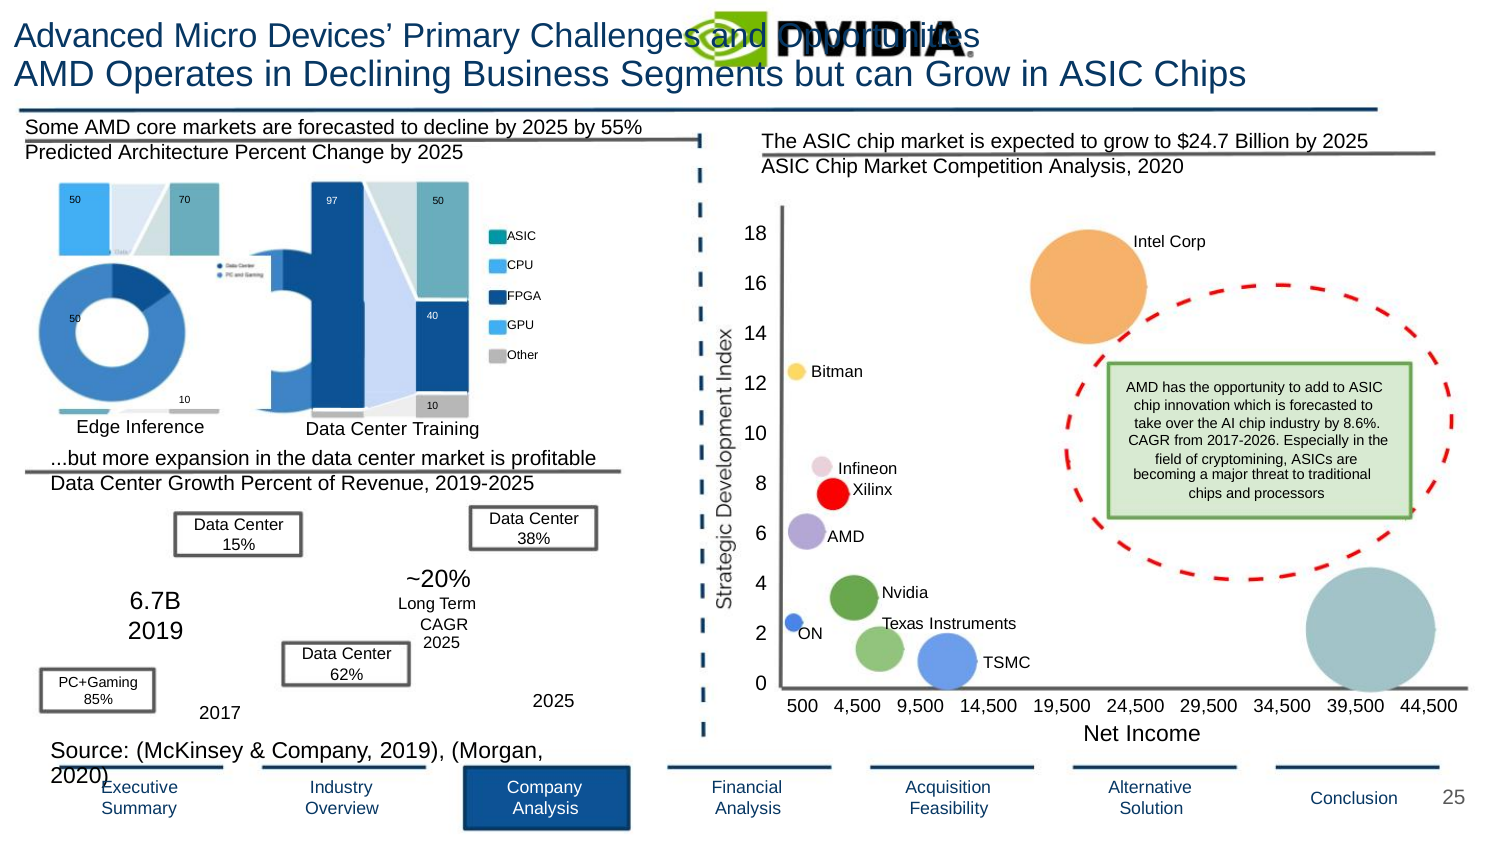

Advanced Micro Devices’ Primary Challenges and Opportunities
AMD Operates in Declining Business Segments but can Grow in ASIC Chips
Some AMD core markets are forecasted to decline by 2025 by 55%
Predicted Architecture Percent Change by 2025
The ASIC chip market is expected to grow to $24.7 Billion by 2025
ASIC Chip Market Competition Analysis, 2020
50
70
97
50
18
ASIC
CPU
Intel Corp
16
14
12
10
8
FPGA
GPU
Other
40
50
20
10
Bitman
AMD has the opportunity to add to ASIC
chip innovation which is forecasted to
take over the AI chip industry by 8.6%.
CAGR from 2017-2026. Especially in the
ﬁeld of cryptomining, ASICs are
10
Edge Inference
Data Center Training
...but more expansion in the data center market is proﬁtable
Data Center Growth Percent of Revenue, 2019-2025
Infineon
Xilinx
becoming a major threat to traditional
chips and processors
Data Center
Data Center
15%
6
AMD
38%
~20%
Long Term
CAGR
4
6.7B
2019
Nvidia
Texas Instruments
2
ON
2025
Data Center
62%
TSMC
0
PC+Gaming
85%
2025
500 4,500 9,500 14,500 19,500 24,500 29,500 34,500 39,500 44,500
2017
Net Income
Source: (McKinsey & Company, 2019), (Morgan, 2020)
Executive
Summary
Industry
Overview
Company
Analysis
Financial
Analysis
Acquisition
Feasibility
Alternative
Solution
25
Conclusion